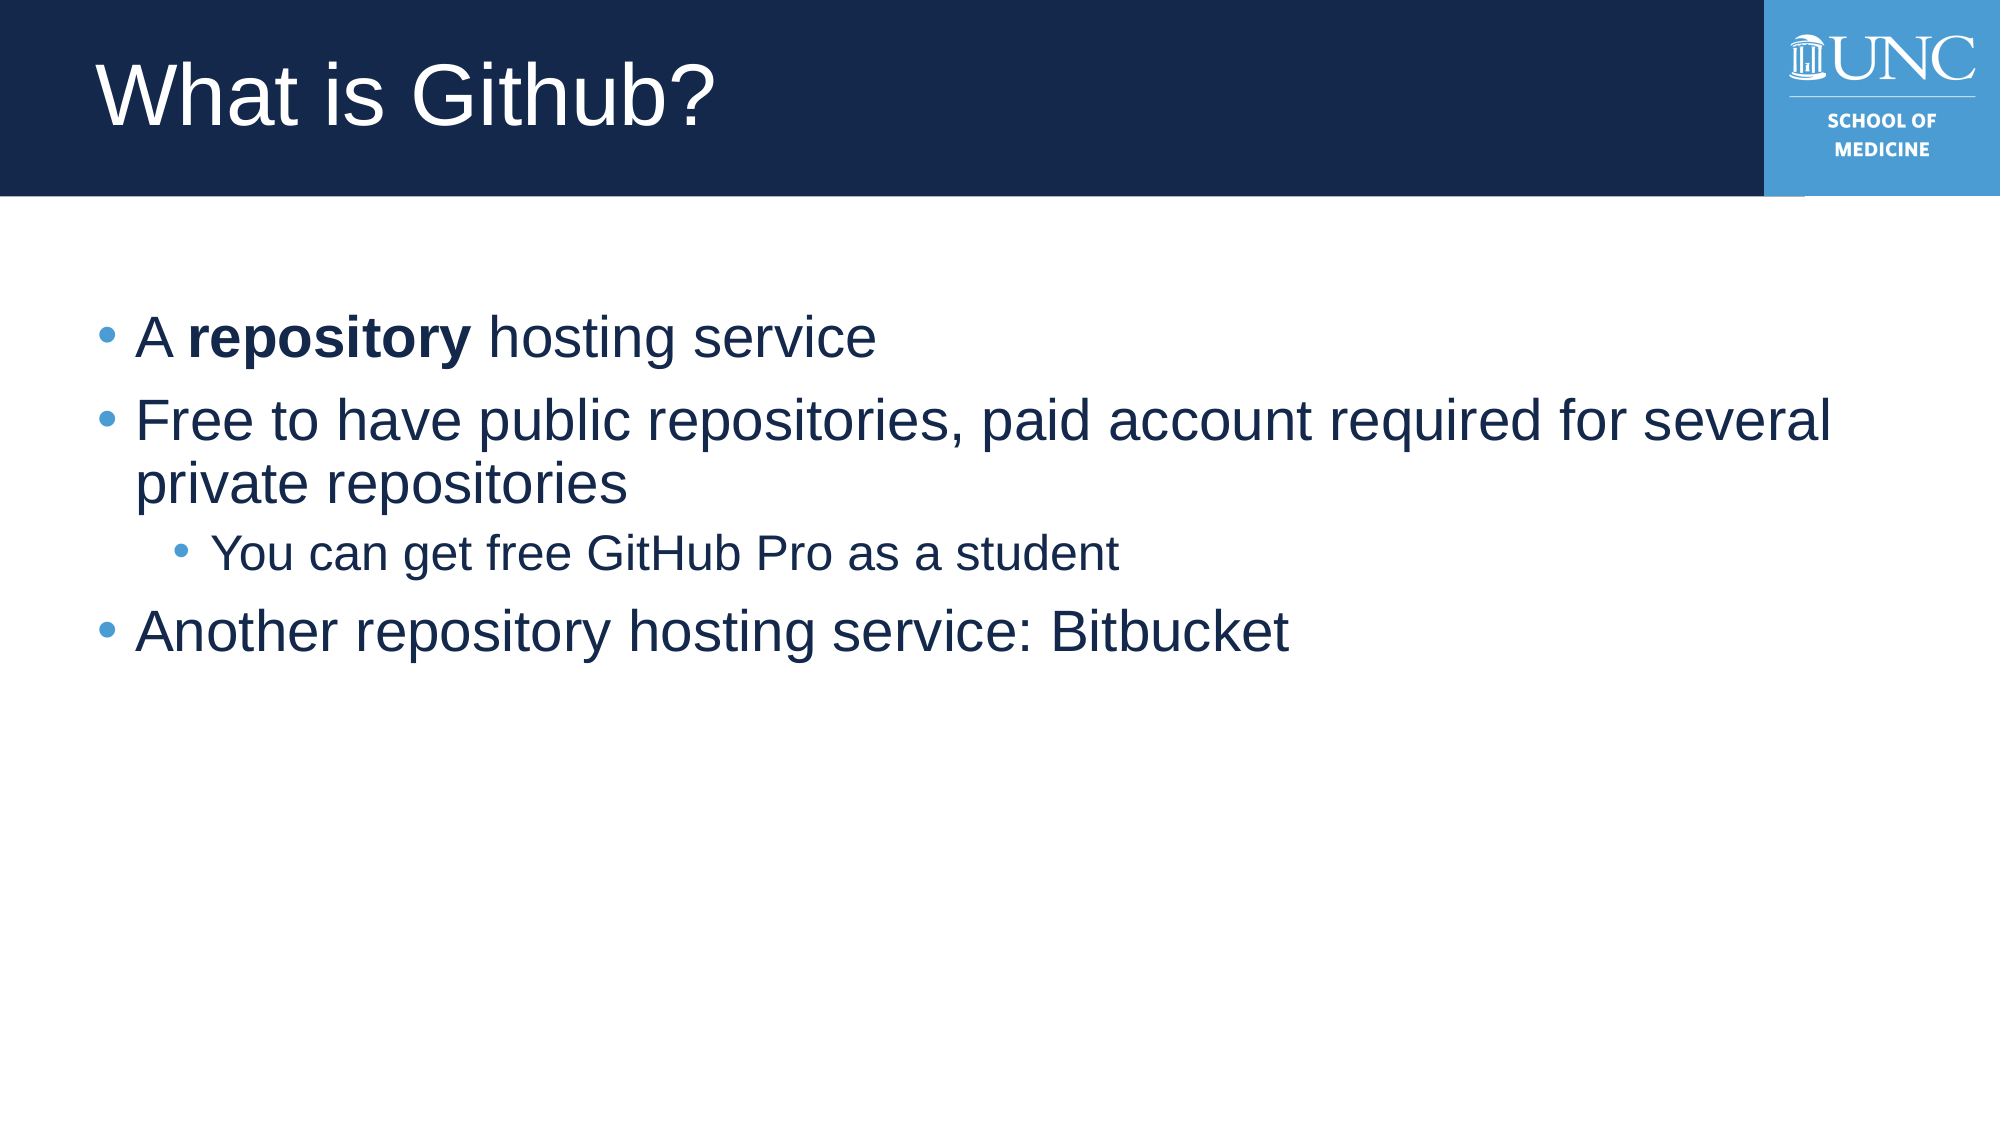

# What is Github?
A repository hosting service
Free to have public repositories, paid account required for several private repositories
You can get free GitHub Pro as a student
Another repository hosting service: Bitbucket